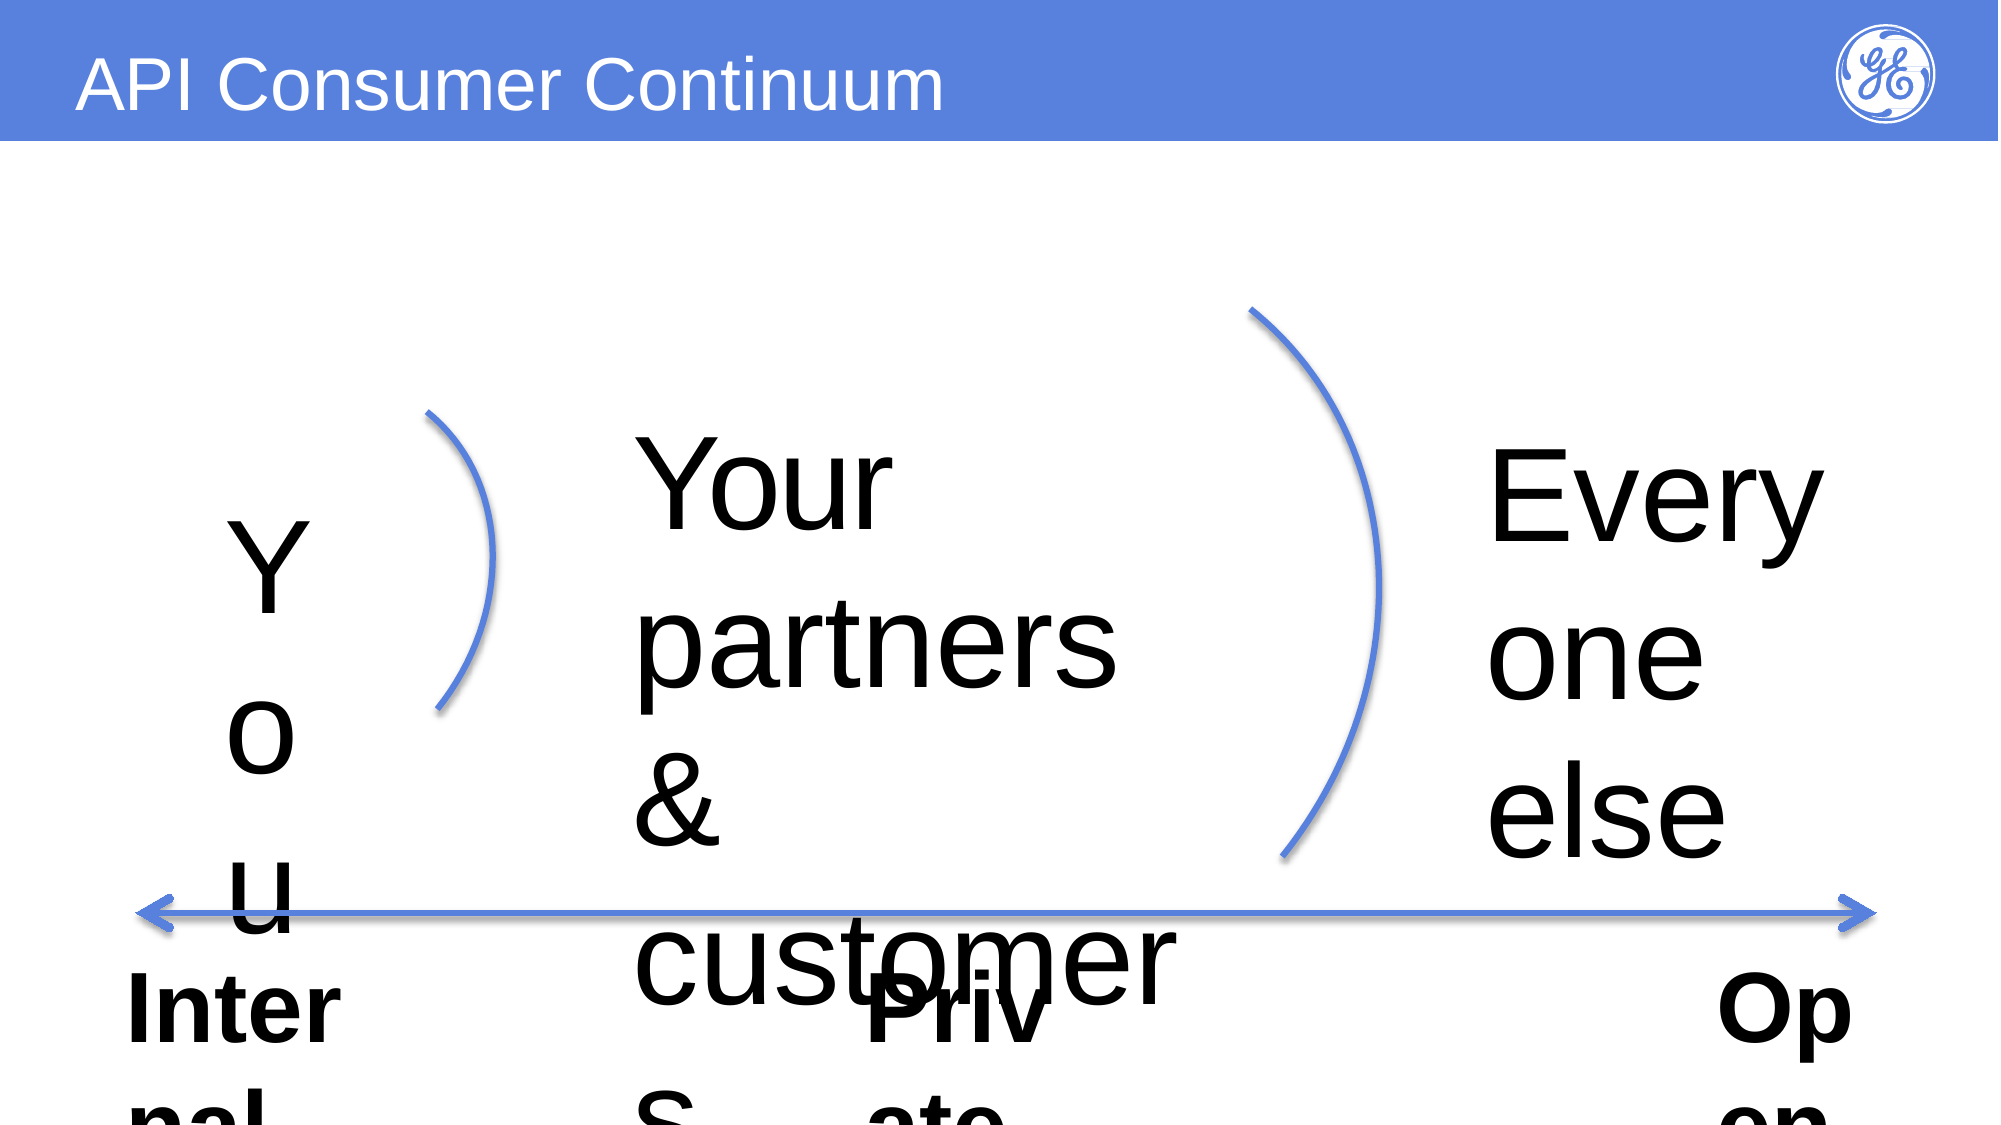

API Consumer Continuum

Your partners  & customers

Everyone  else

You

Internal
Private
Open